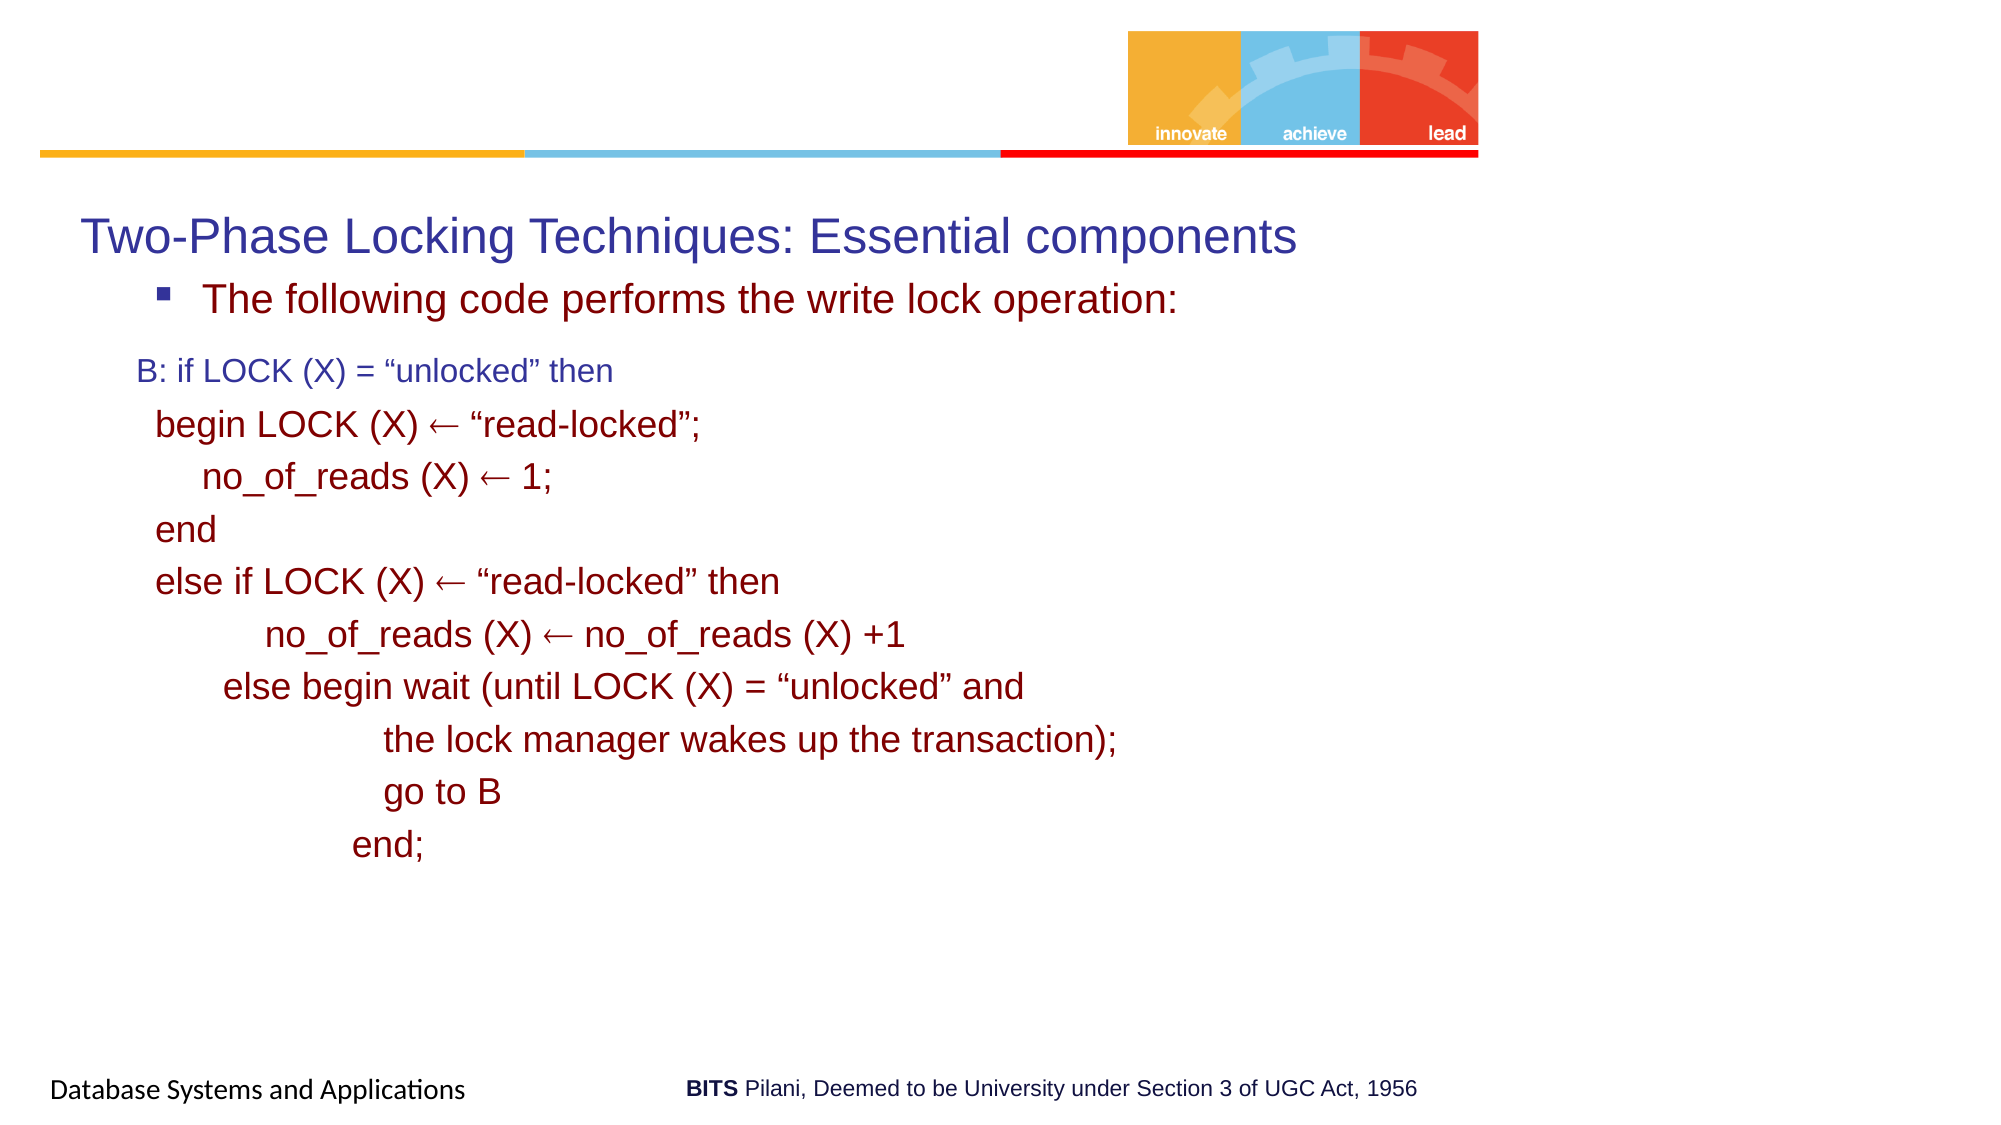

Two-Phase Locking Techniques: Essential components
The following code performs the write lock operation:
	B: if LOCK (X) = “unlocked” then
begin LOCK (X) ← “read-locked”;
	no_of_reads (X) ← 1;
end
else if LOCK (X) ← “read-locked” then
	      no_of_reads (X) ← no_of_reads (X) +1
	  else begin wait (until LOCK (X) = “unlocked” and
		   the lock manager wakes up the transaction);
		   go to B
		end;